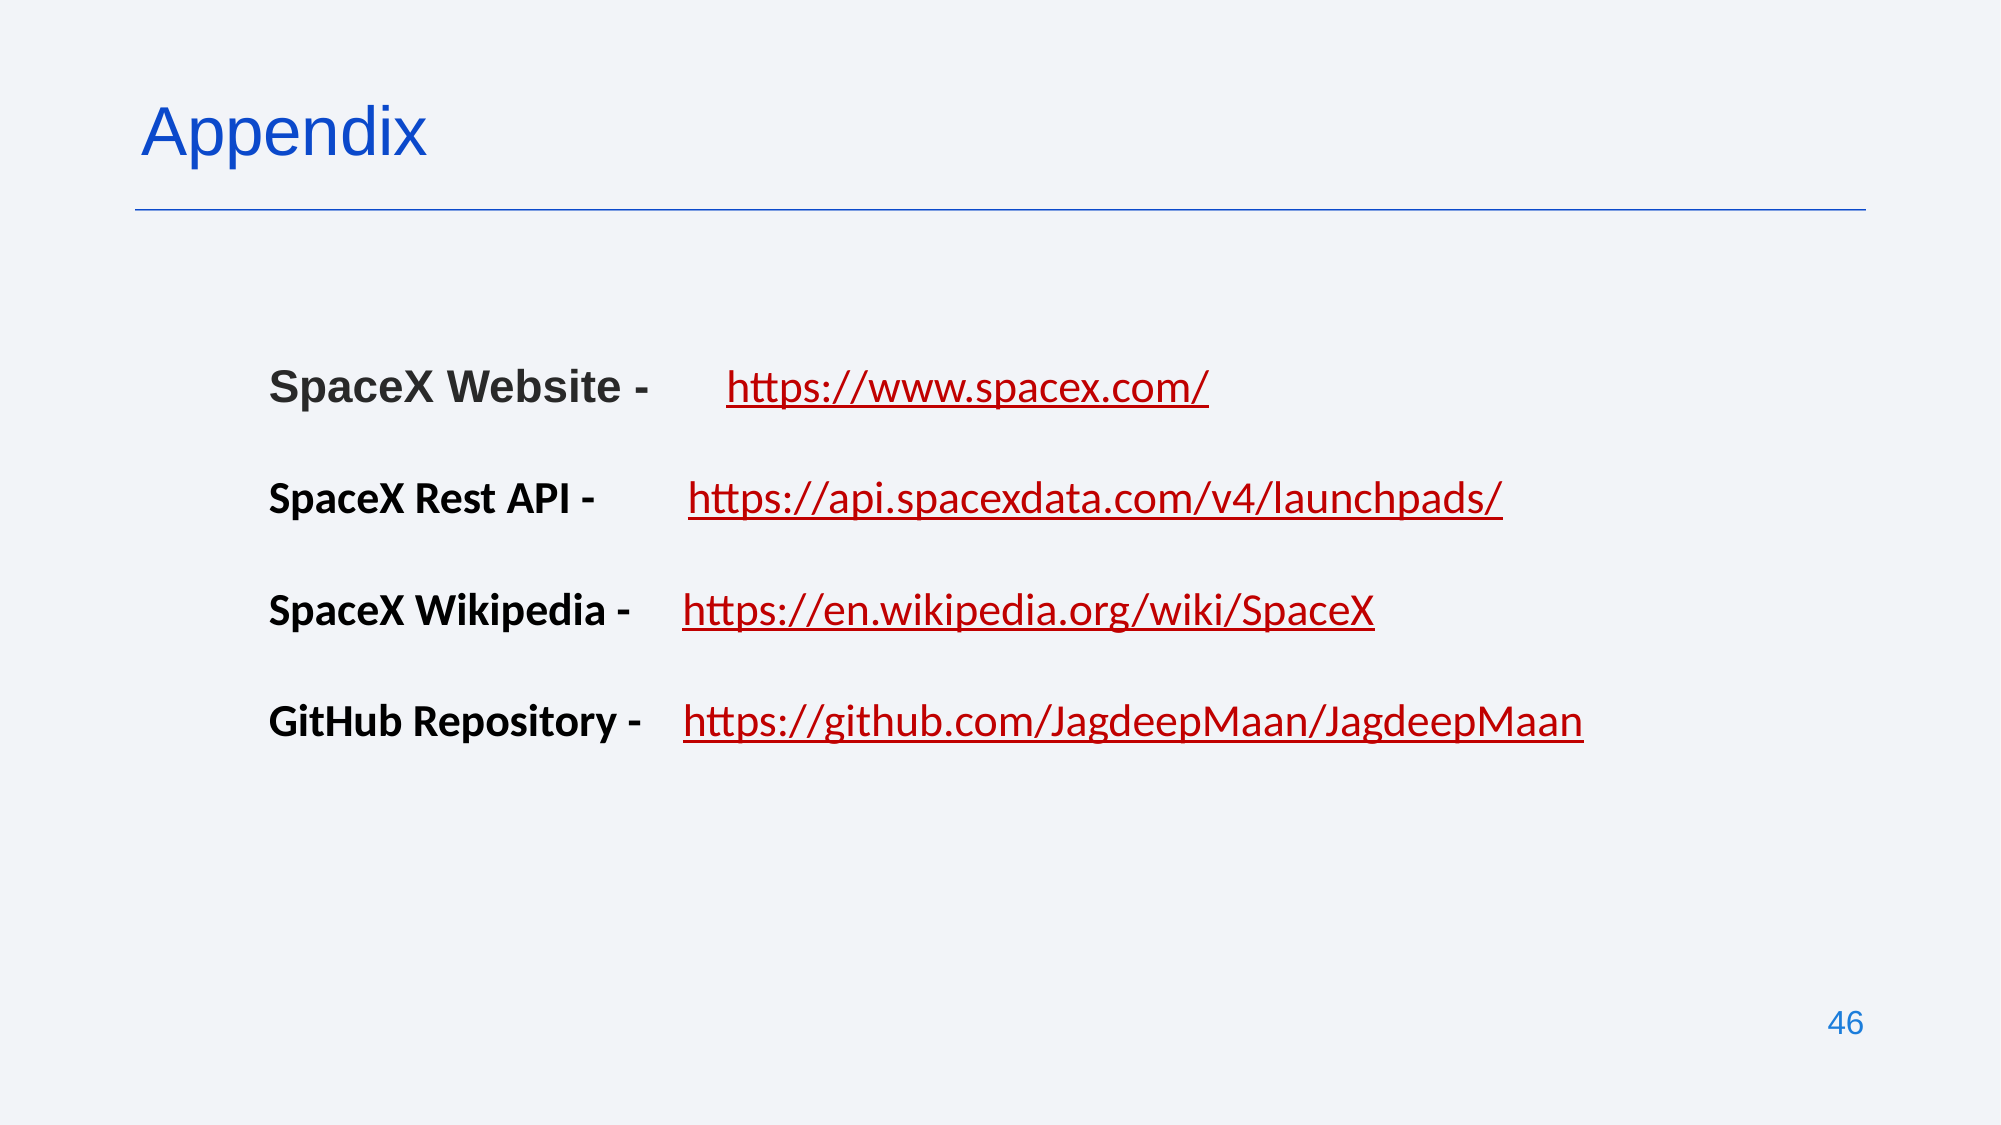

Appendix
SpaceX Website -      https://www.spacex.com/
SpaceX Rest API -         https://api.spacexdata.com/v4/launchpads/
SpaceX Wikipedia -     https://en.wikipedia.org/wiki/SpaceX
GitHub Repository -    https://github.com/JagdeepMaan/JagdeepMaan
46